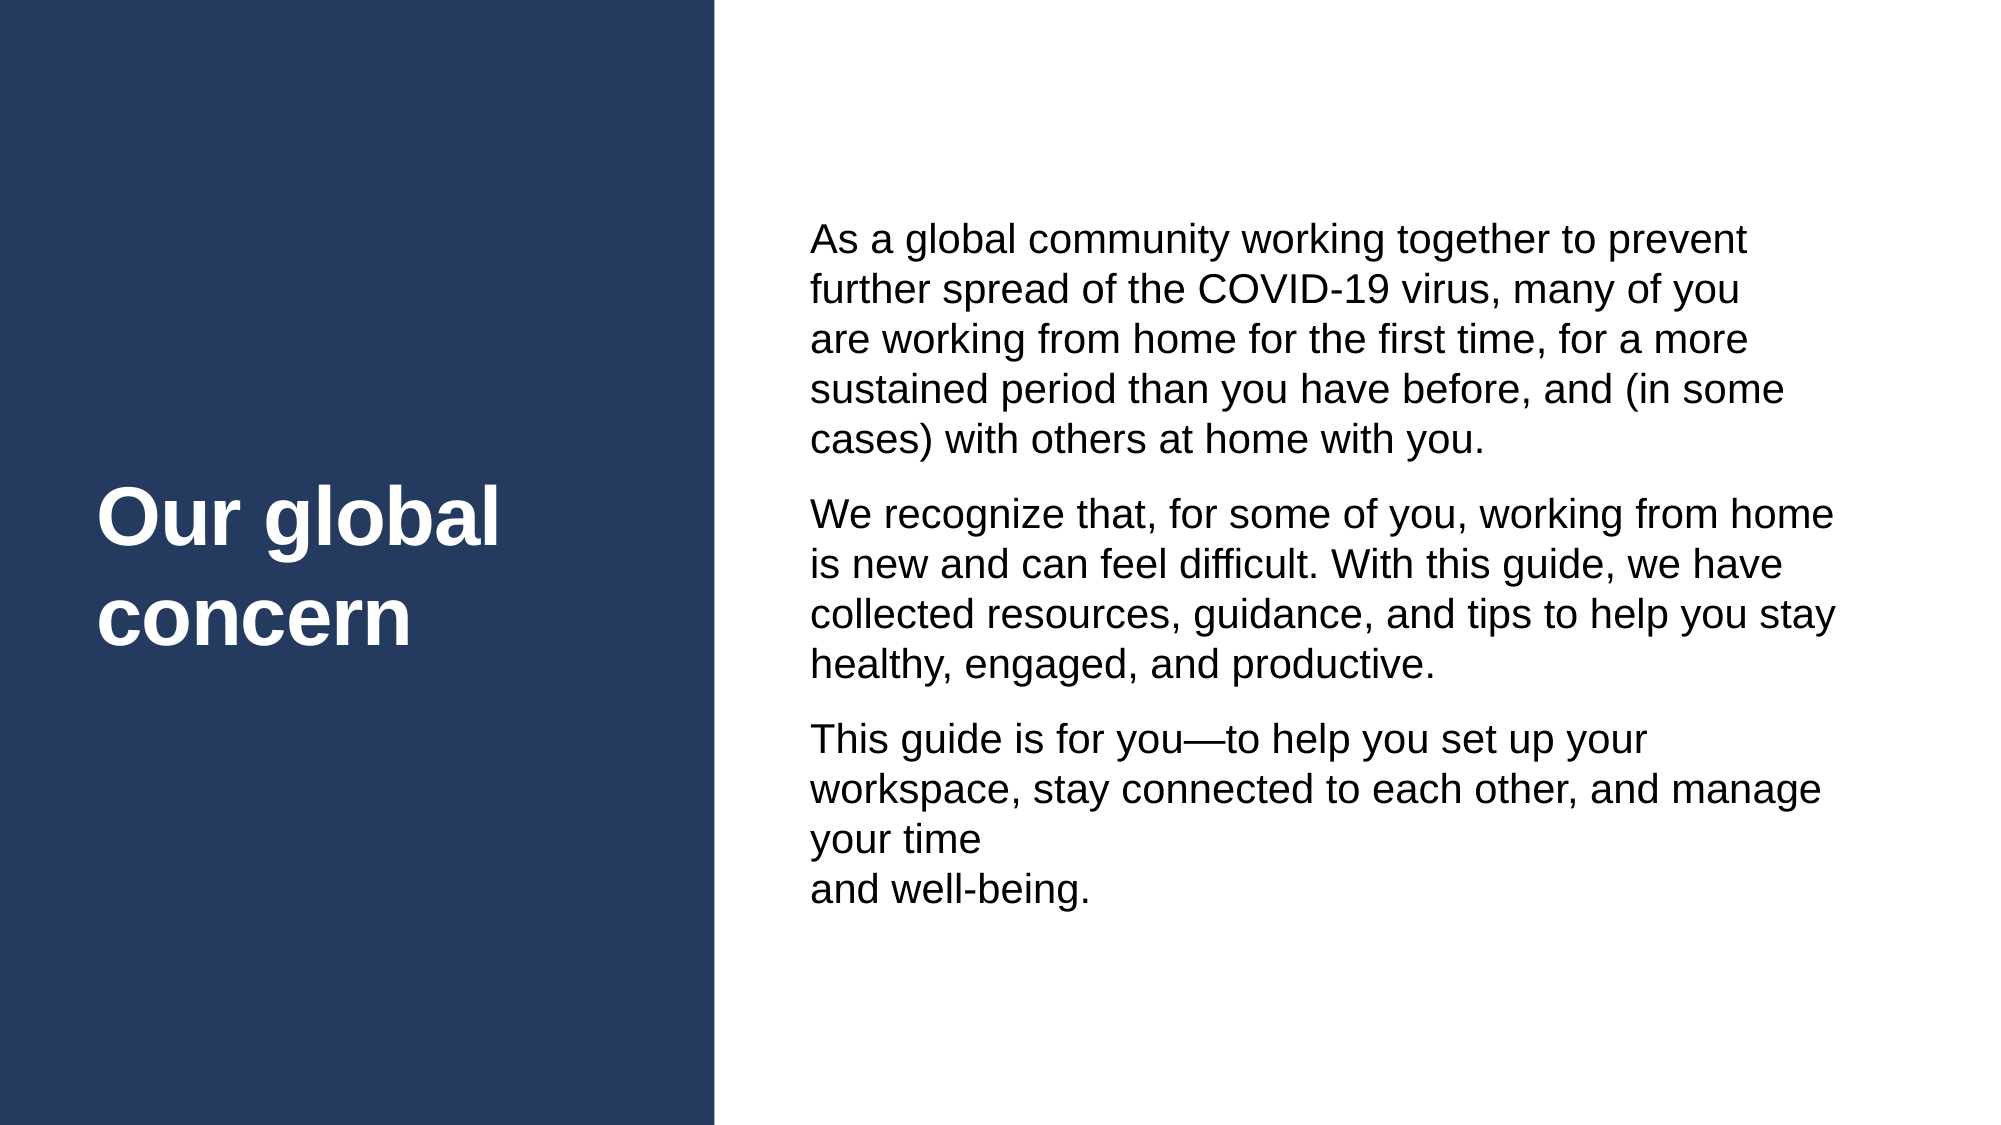

# Our global concern
As a global community working together to prevent further spread of the COVID-19 virus, many of you
are working from home for the first time, for a more sustained period than you have before, and (in some cases) with others at home with you.
We recognize that, for some of you, working from home is new and can feel difficult. With this guide, we have collected resources, guidance, and tips to help you stay healthy, engaged, and productive.
This guide is for you—to help you set up your workspace, stay connected to each other, and manage your time
and well-being.